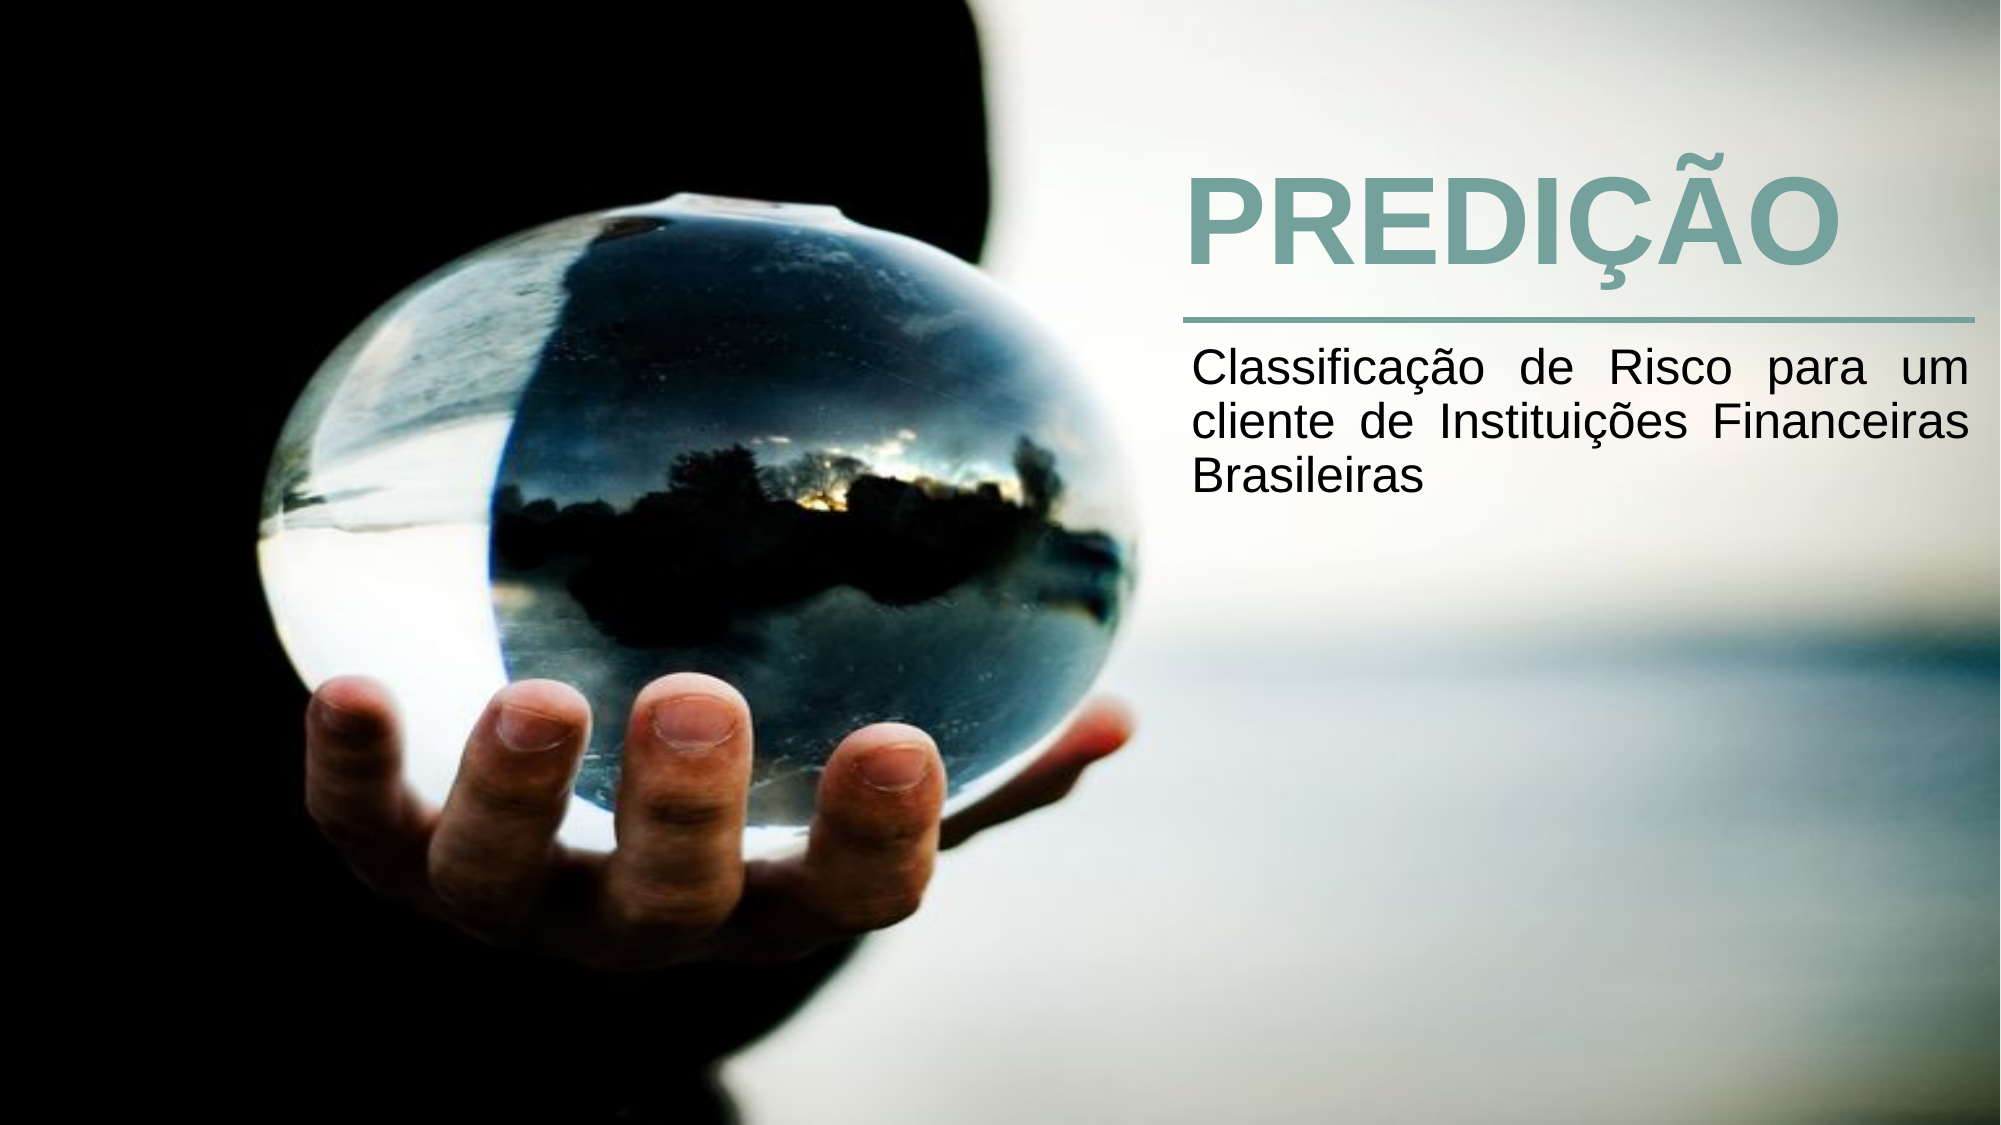

# PREDIÇÃO
Classificação de Risco para um cliente de Instituições Financeiras Brasileiras